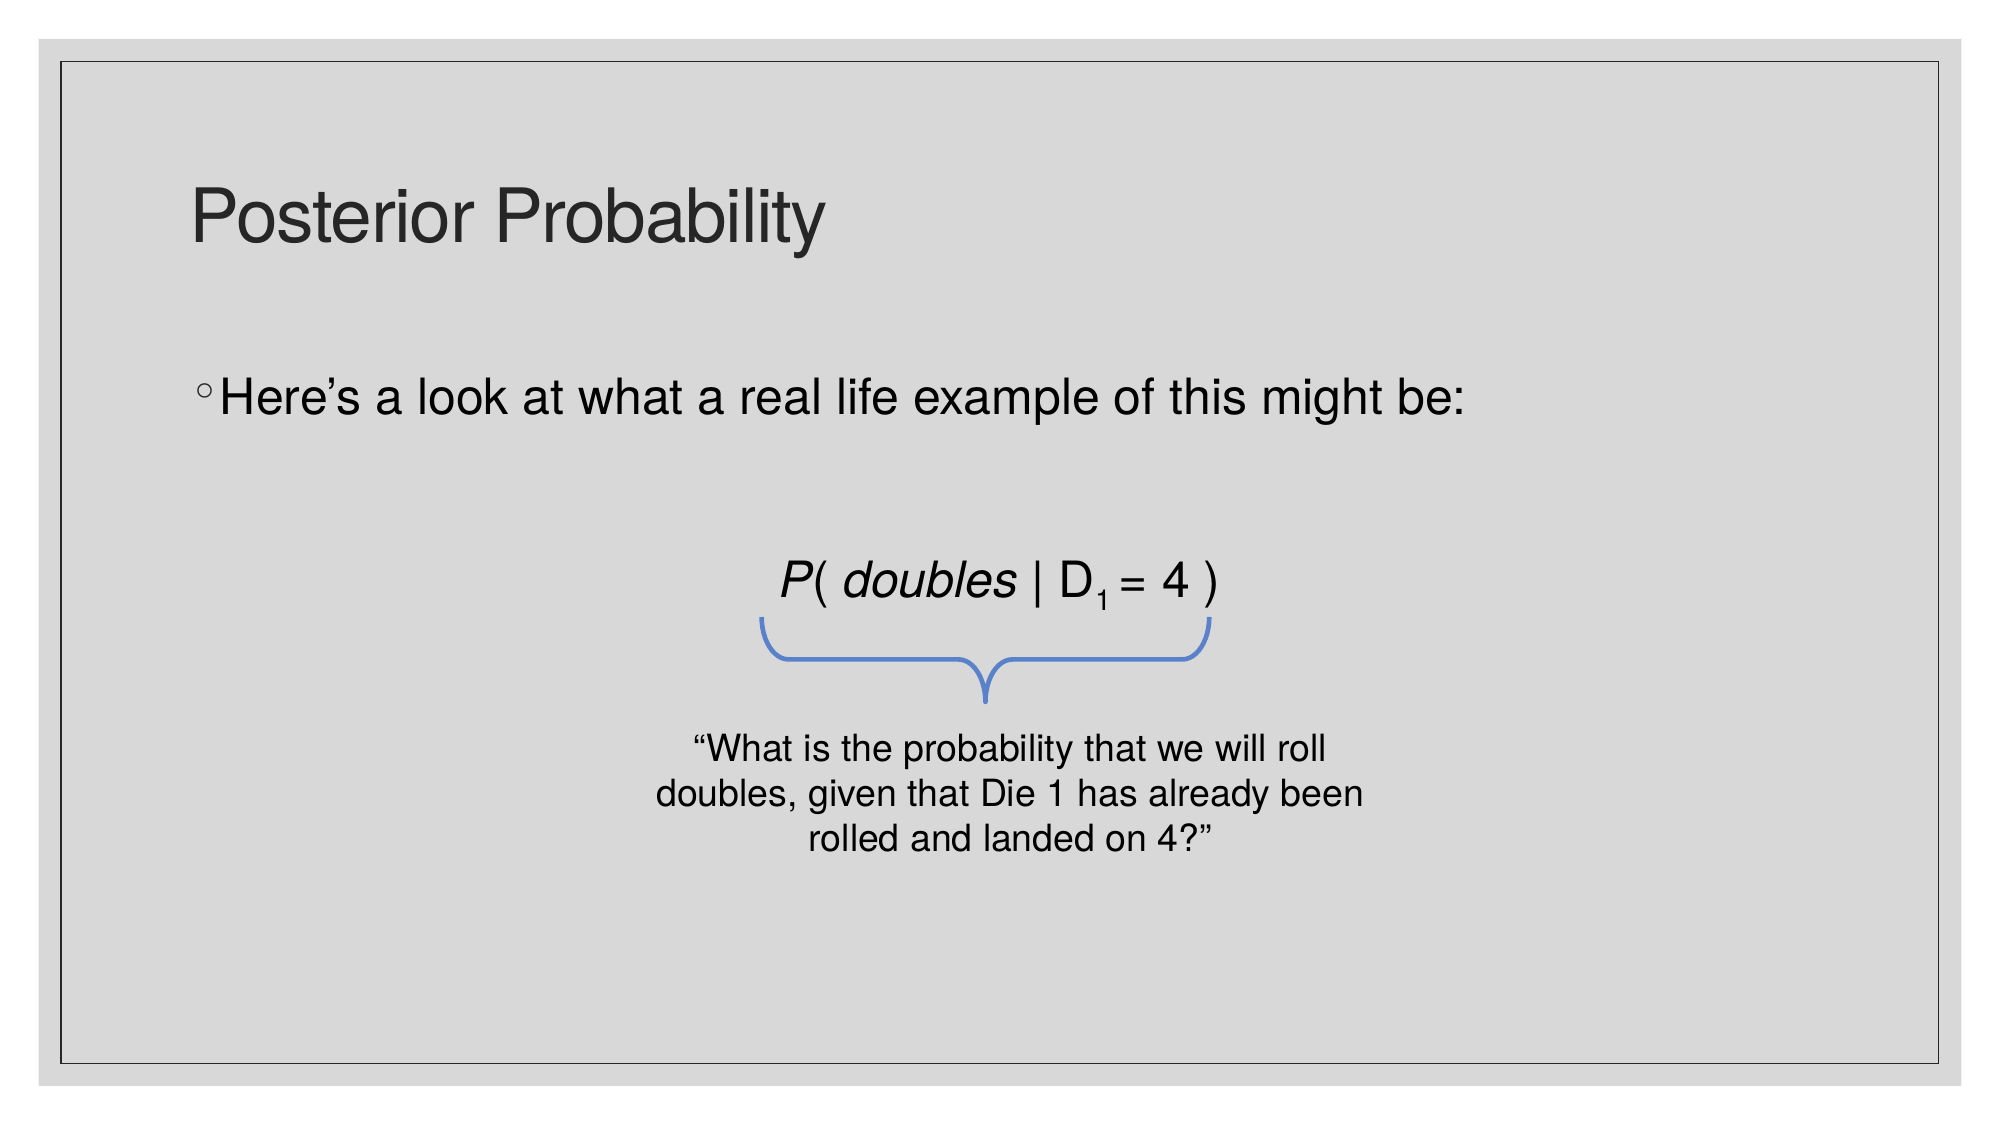

# Posterior Probability
Here’s a look at what a real life example of this might be:

P( doubles | D1 = 4 )

“What is the probability that we will roll doubles, given that Die 1 has already been rolled and landed on 4?”